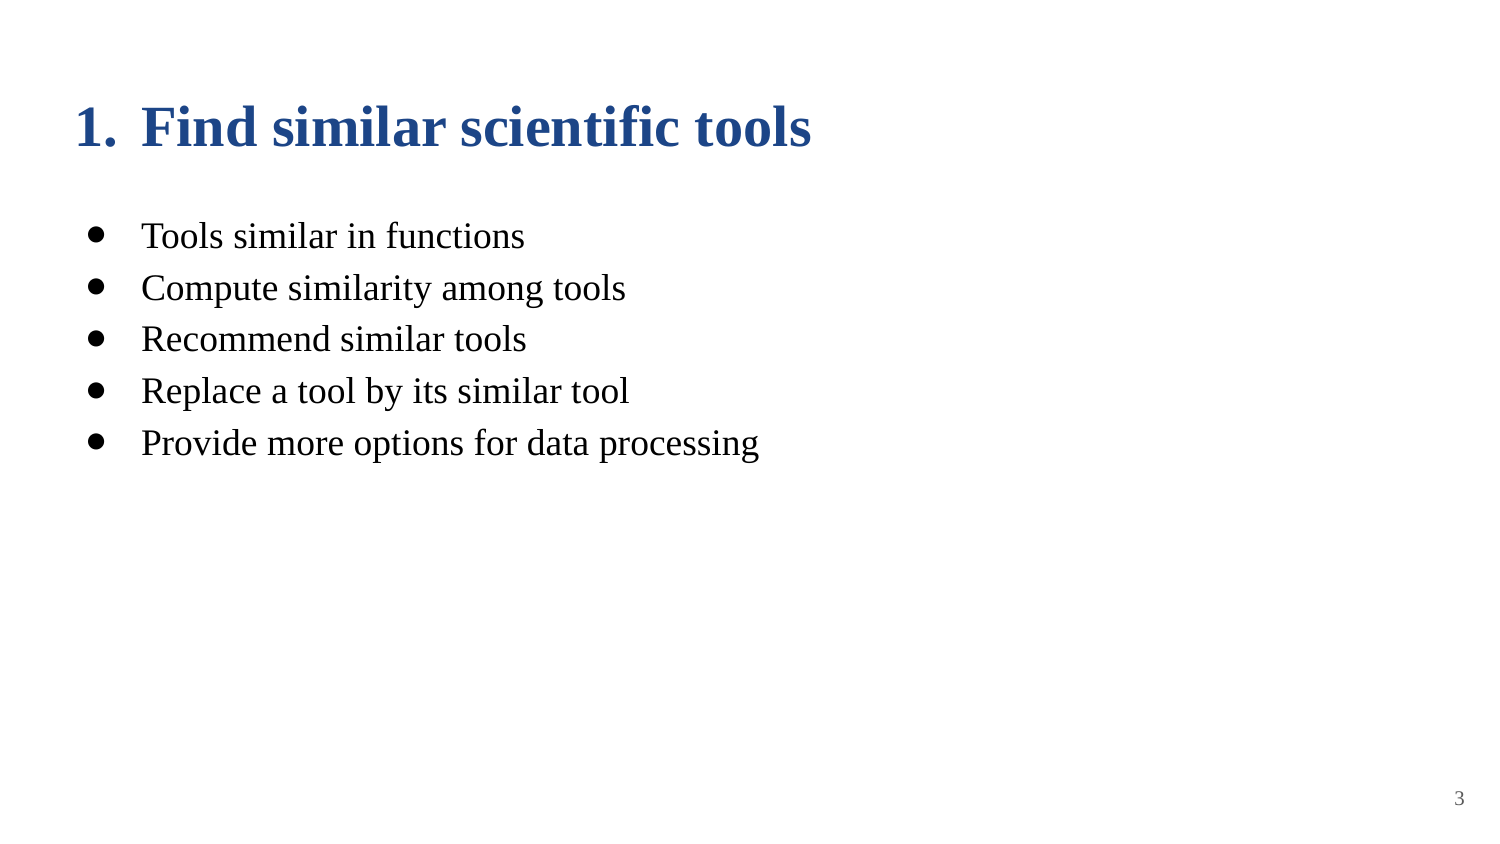

# Find similar scientific tools
Tools similar in functions
Compute similarity among tools
Recommend similar tools
Replace a tool by its similar tool
Provide more options for data processing

3